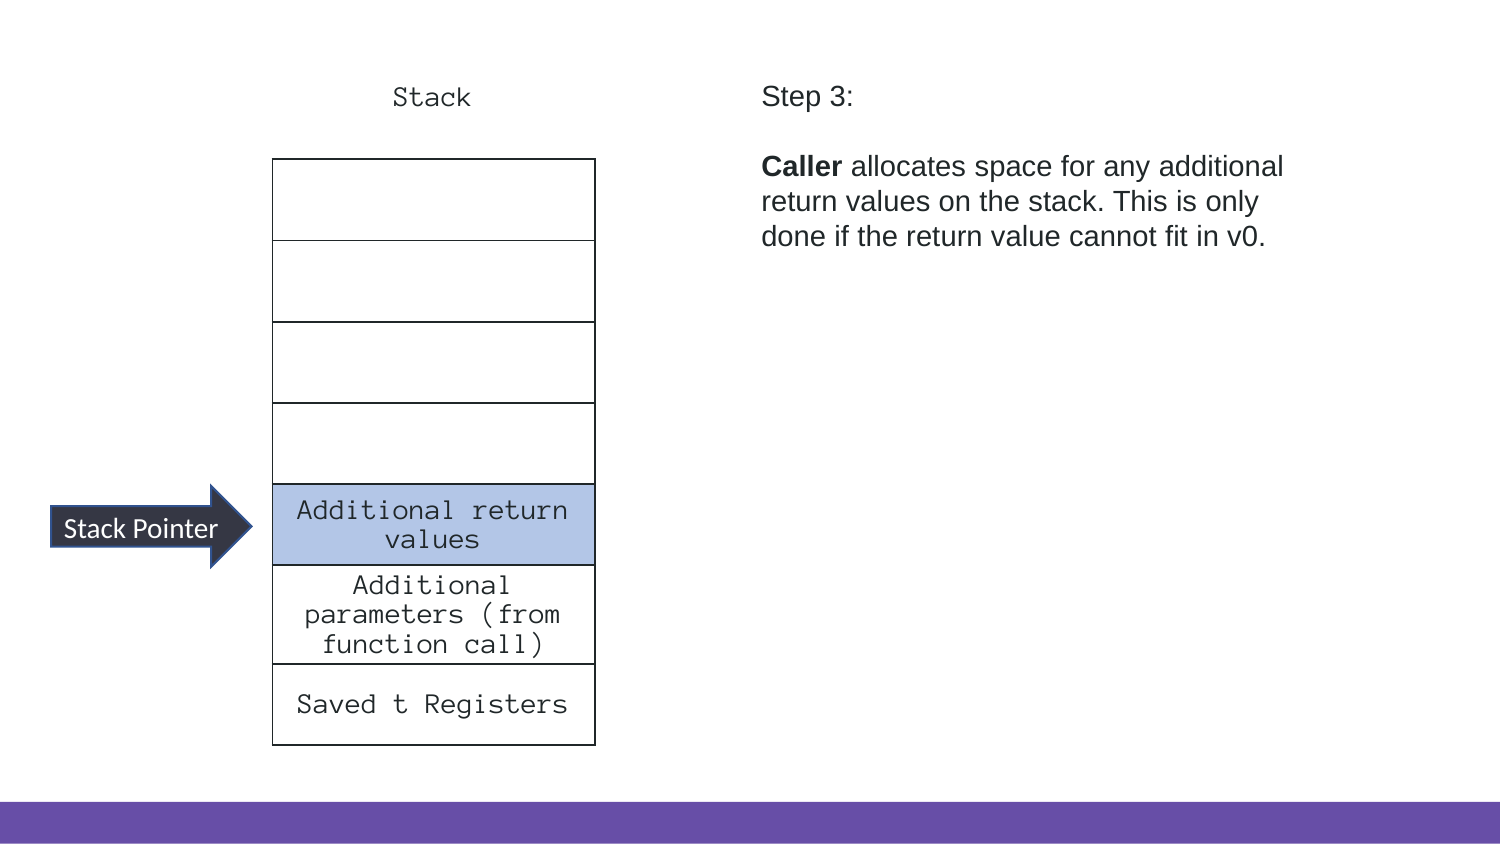

Step 3:

Caller allocates space for any additional return values on the stack. This is only done if the return value cannot fit in v0.
Stack
|  |
| --- |
|  |
|  |
|  |
| Additional return values |
| Additional parameters (from function call) |
| Saved t Registers |
Stack Pointer